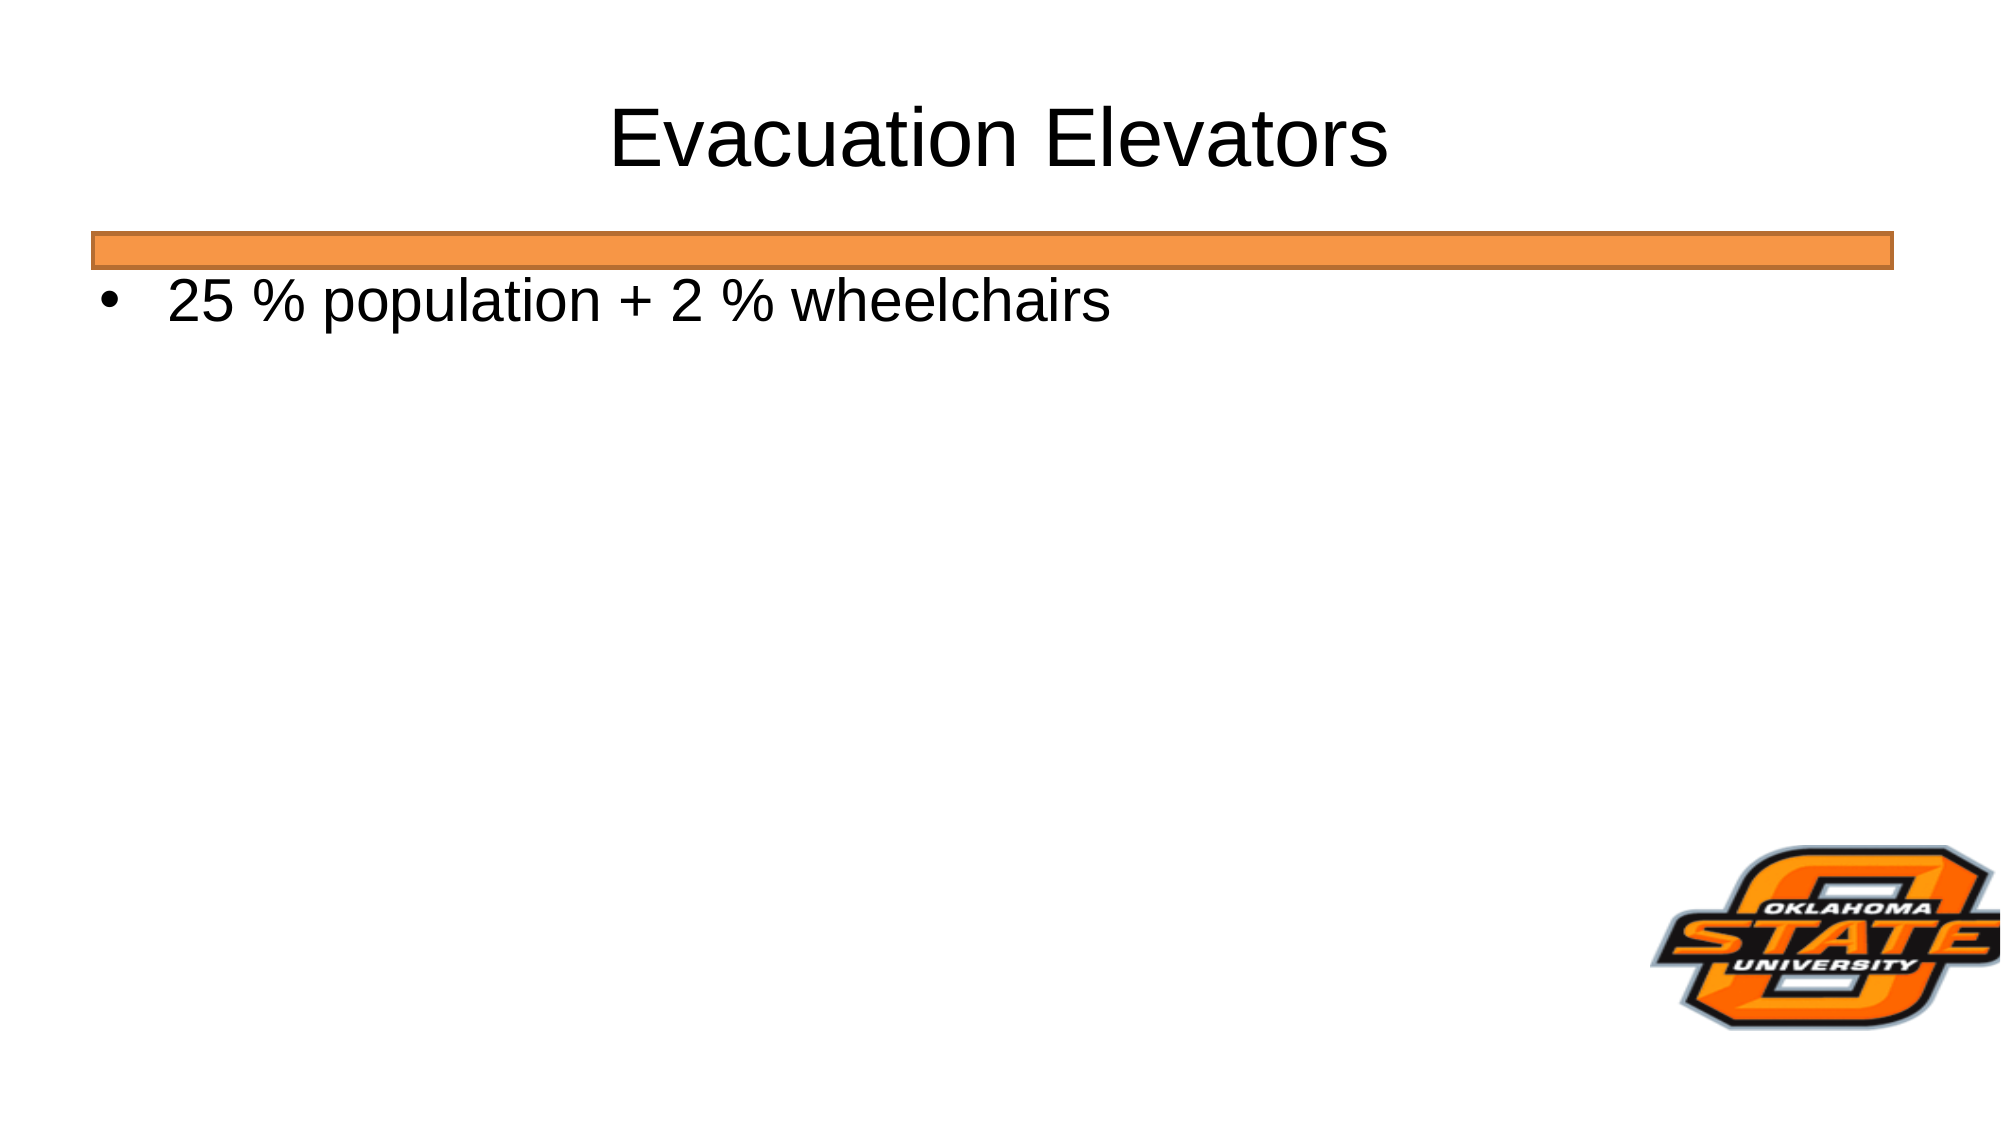

# Evacuation Elevators
25 % population + 2 % wheelchairs